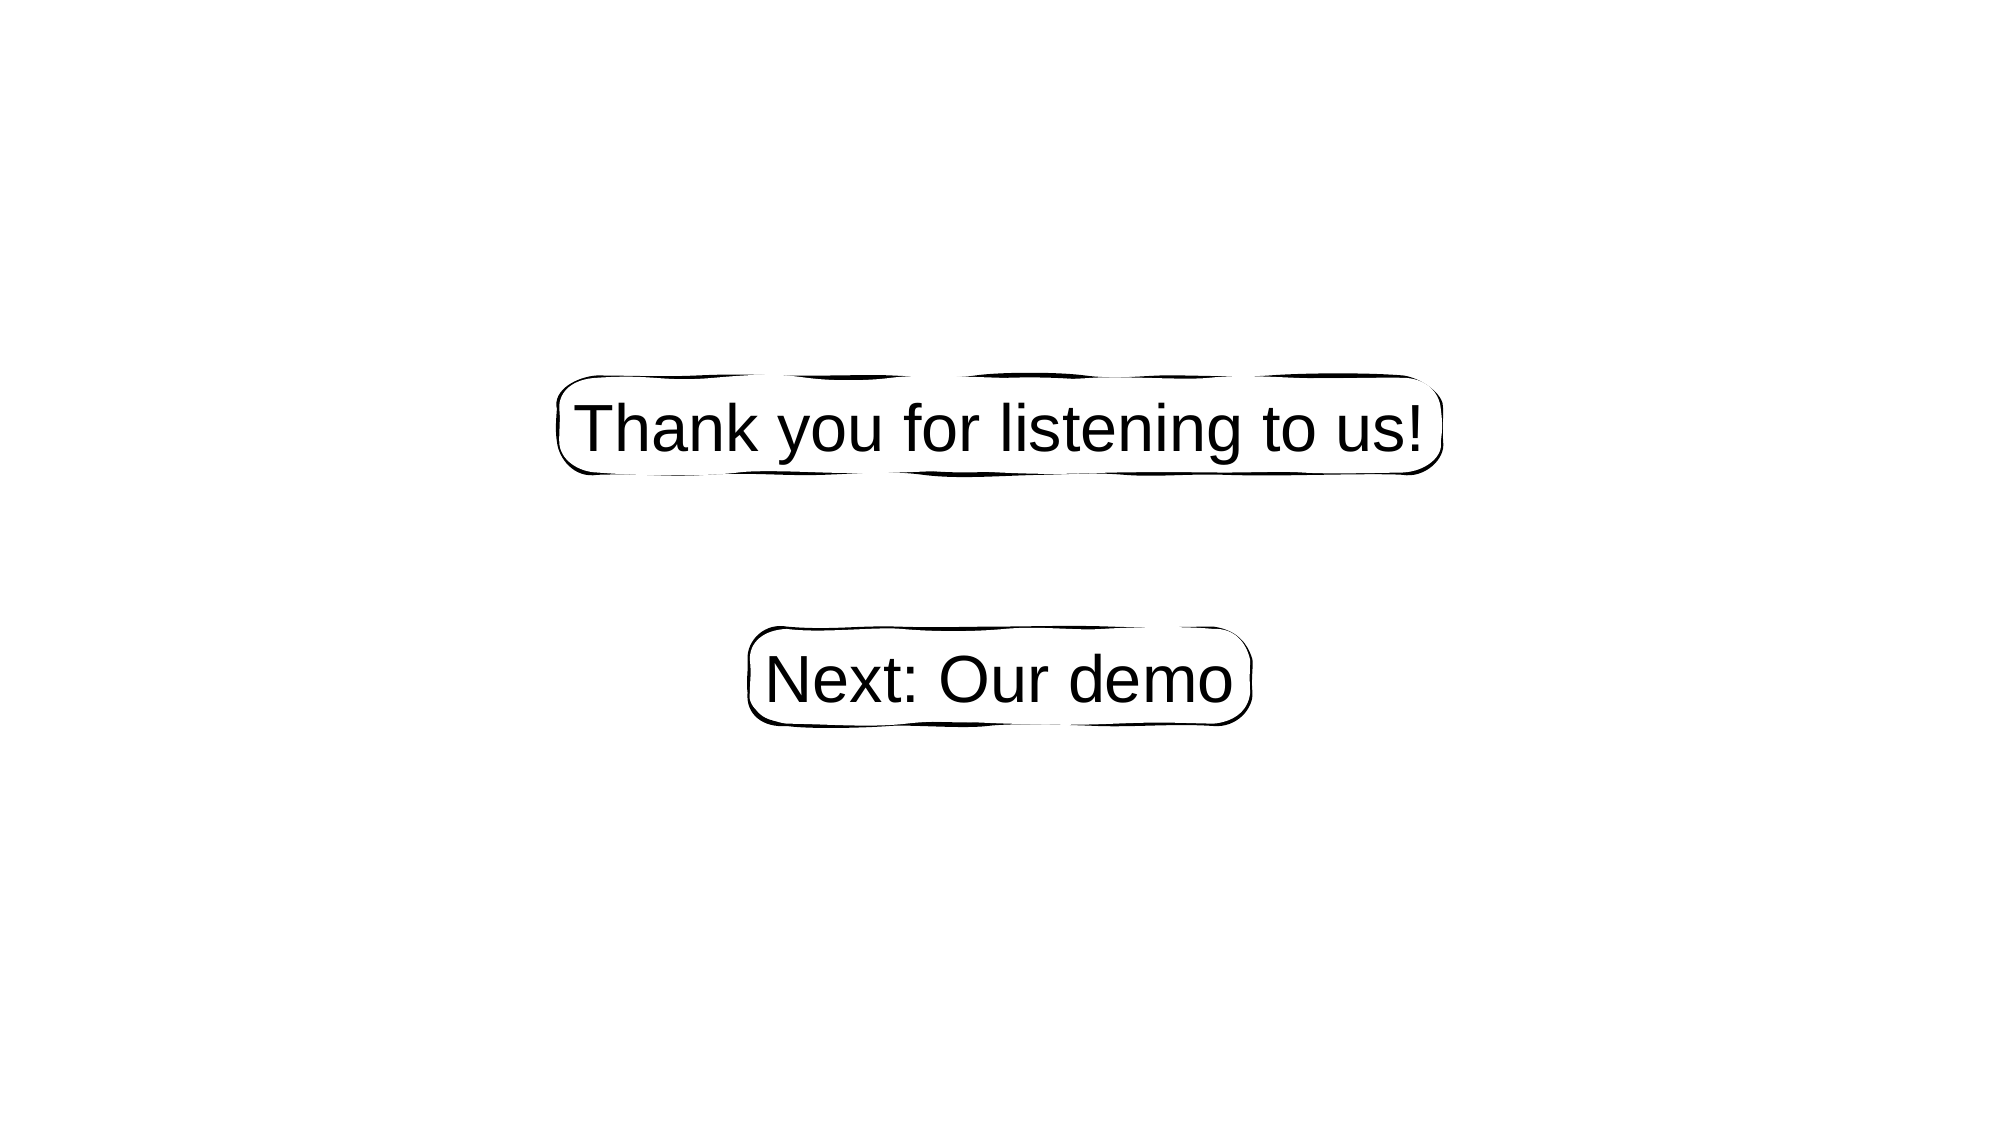

Thank you for listening to us!
Next: Our demo